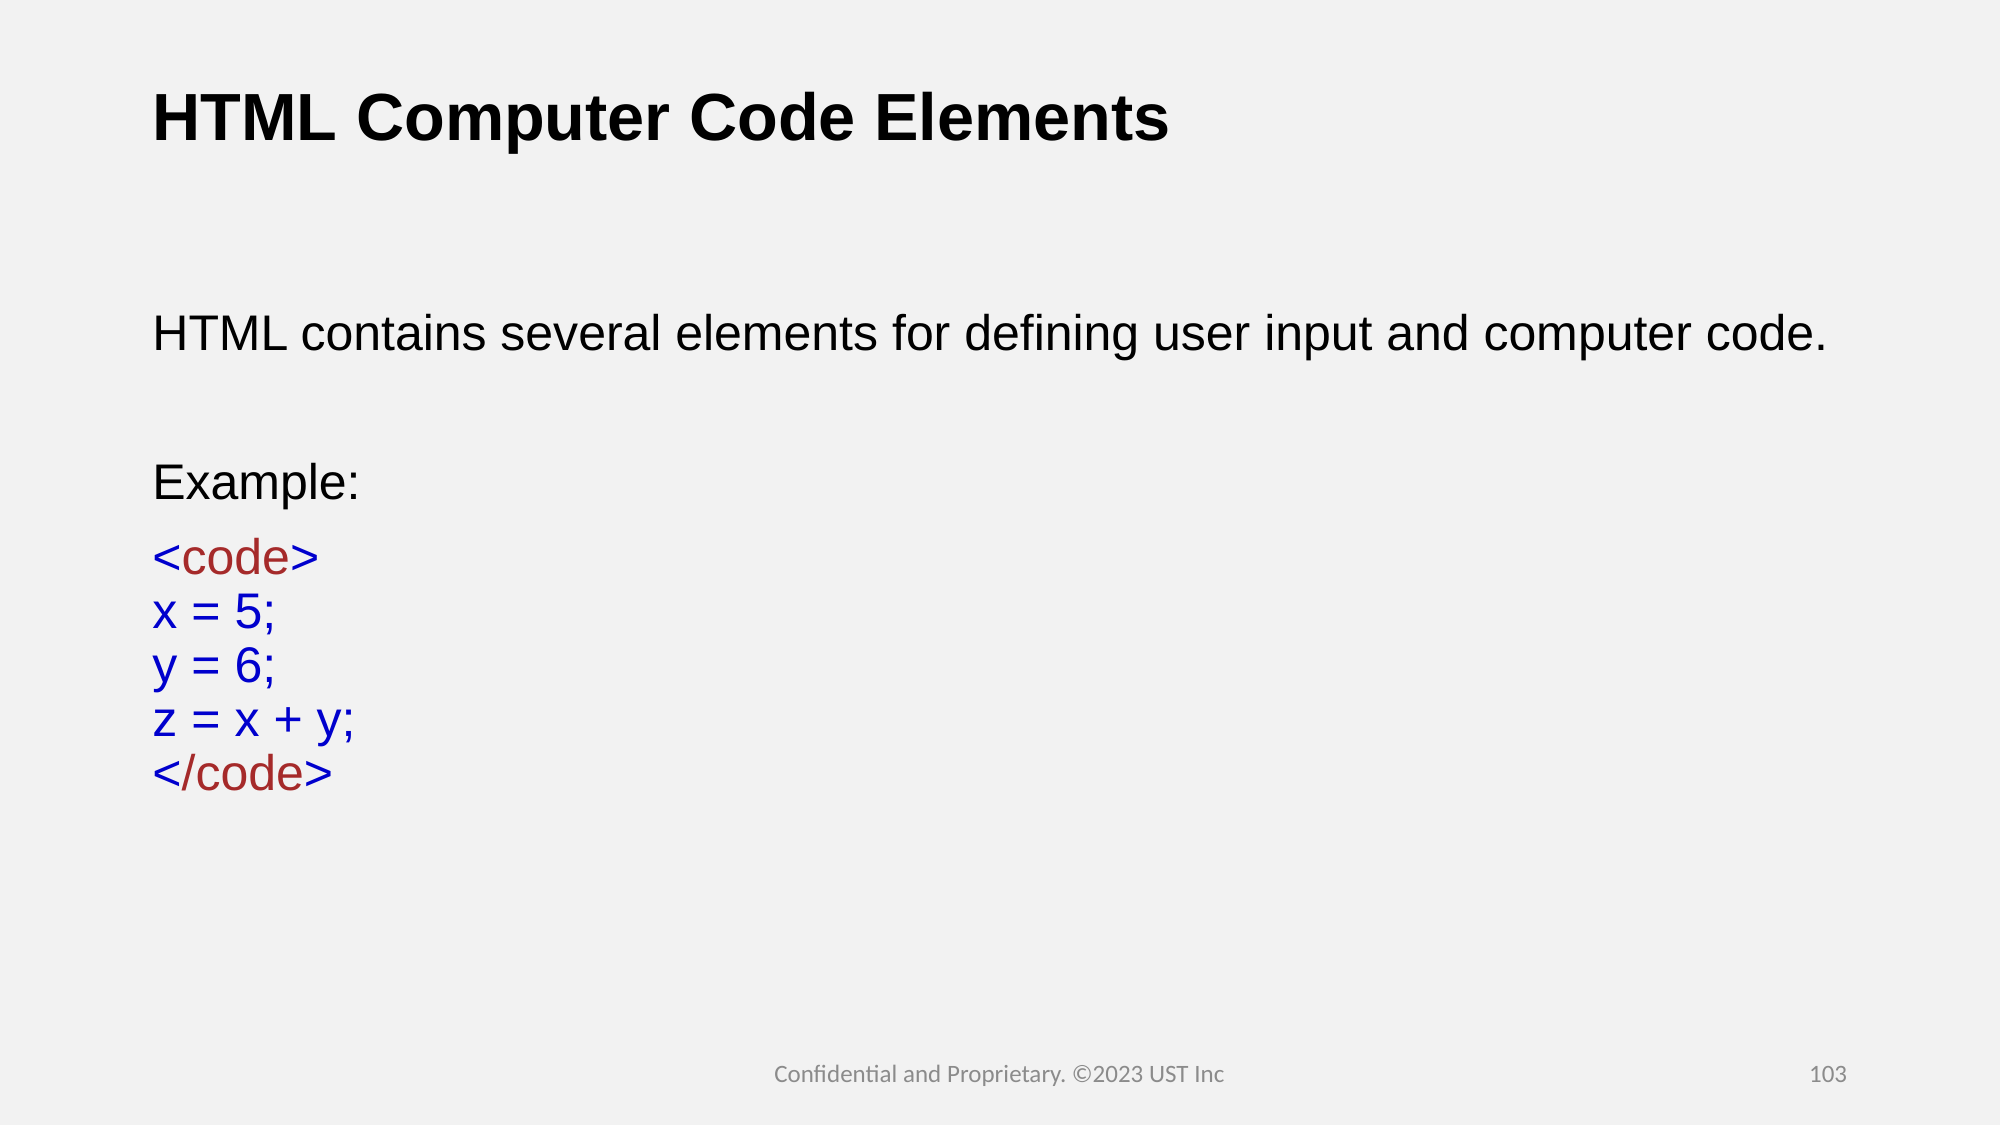

# HTML Computer Code Elements

HTML contains several elements for defining user input and computer code.

Example:
<code>
x = 5;
y = 6;
z = x + y;
</code>

Confidential and Proprietary. ©2023 UST Inc
103